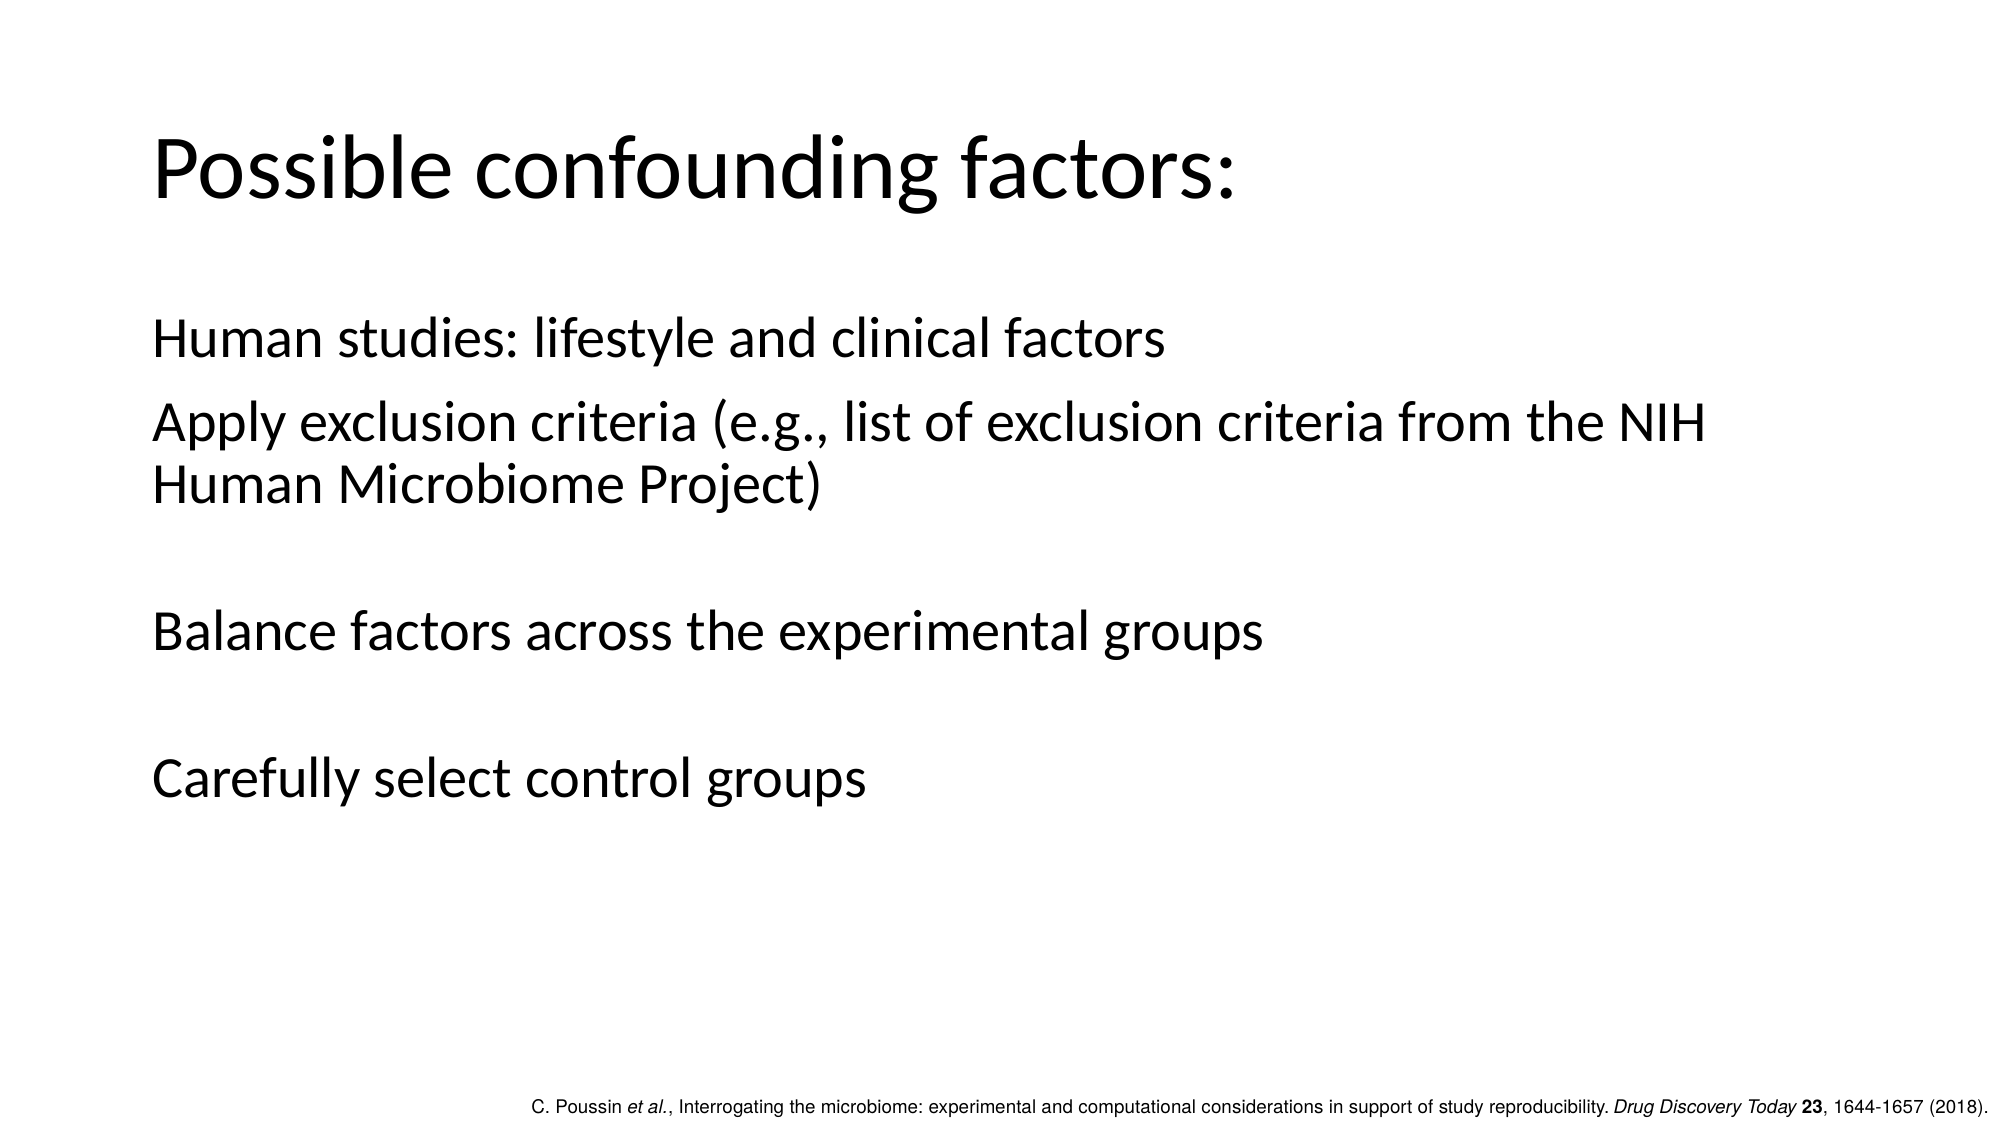

# Possible confounding factors:
Human studies: lifestyle and clinical factors
Apply exclusion criteria (e.g., list of exclusion criteria from the NIH Human Microbiome Project)
Balance factors across the experimental groups
Carefully select control groups
C. Poussin et al., Interrogating the microbiome: experimental and computational considerations in support of study reproducibility. Drug Discovery Today 23, 1644-1657 (2018).